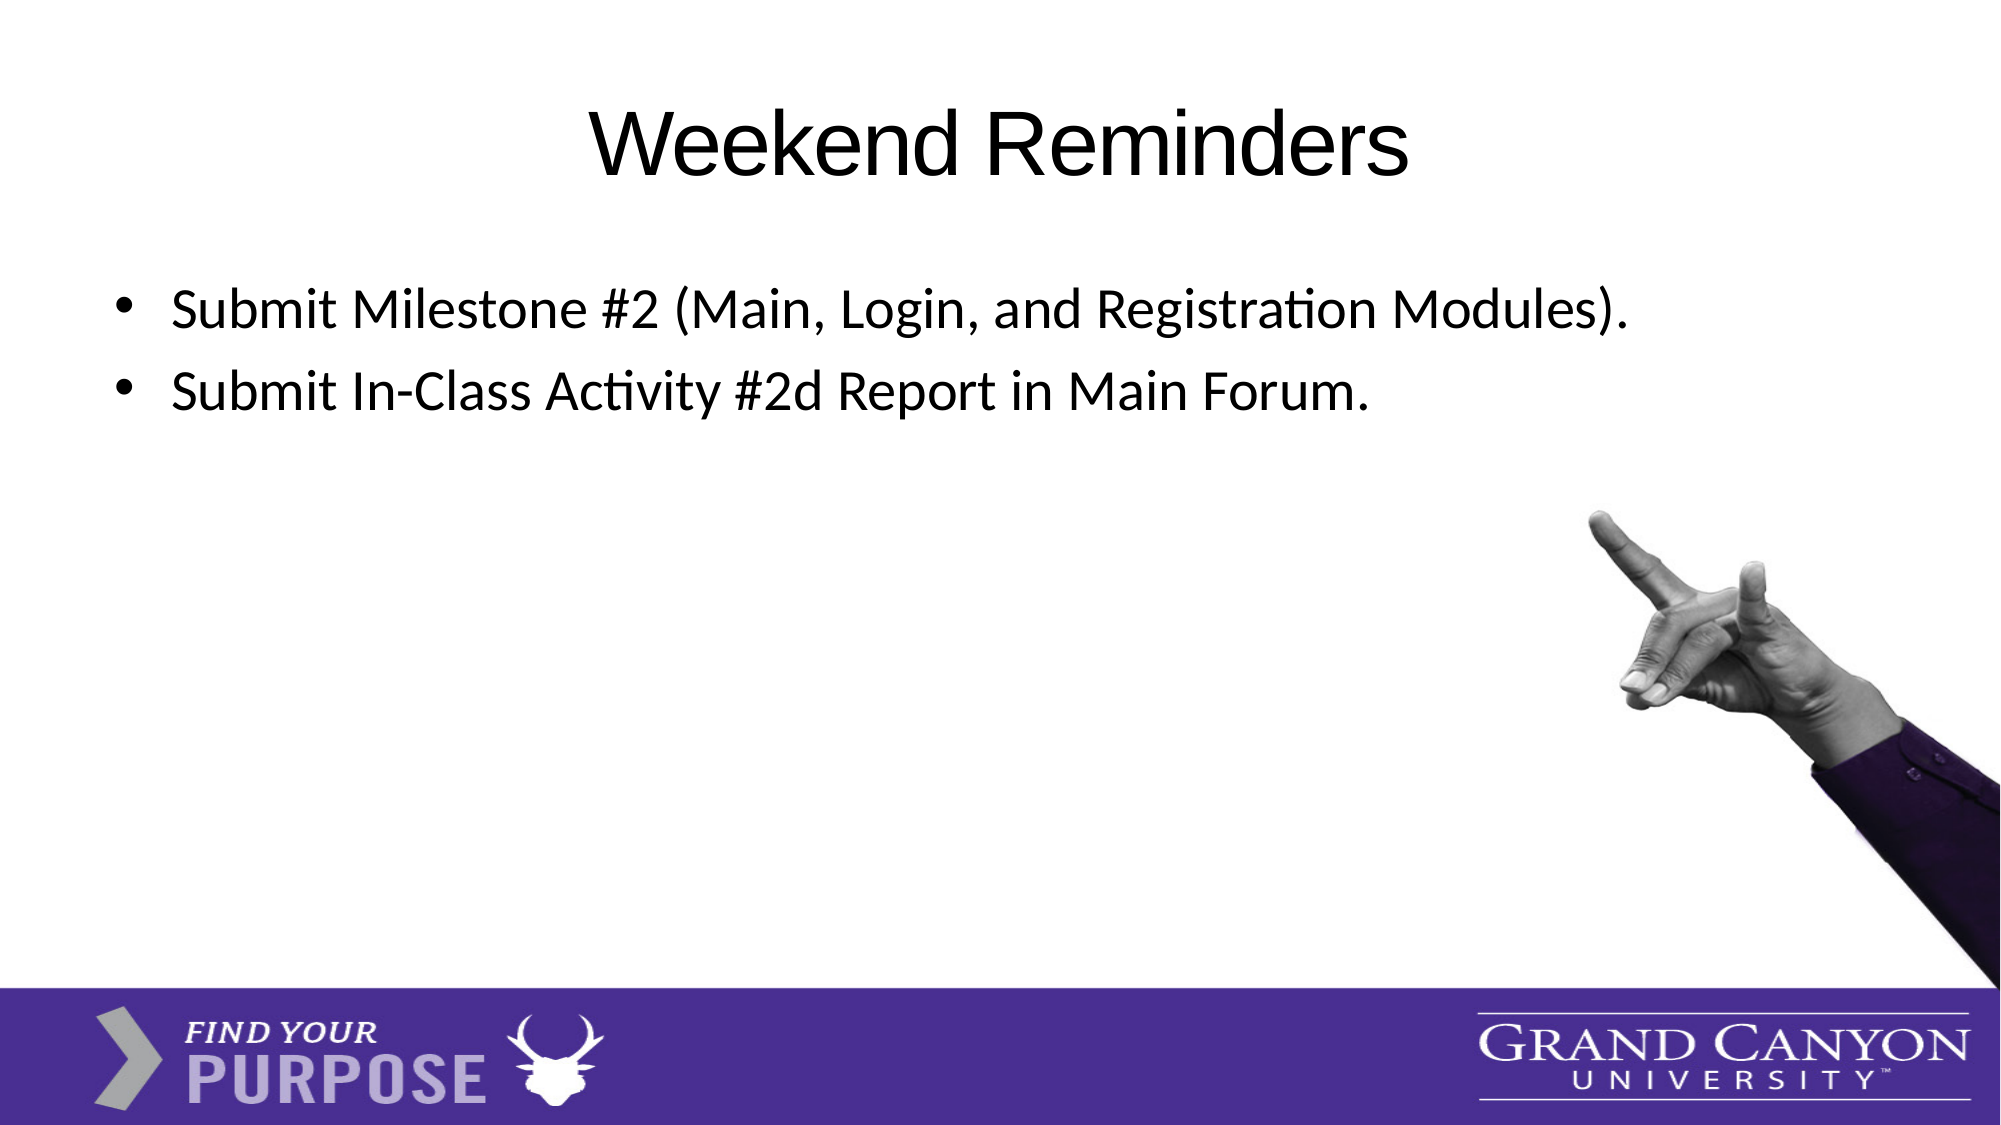

# Weekend Reminders
Submit Milestone #2 (Main, Login, and Registration Modules).
Submit In-Class Activity #2d Report in Main Forum.